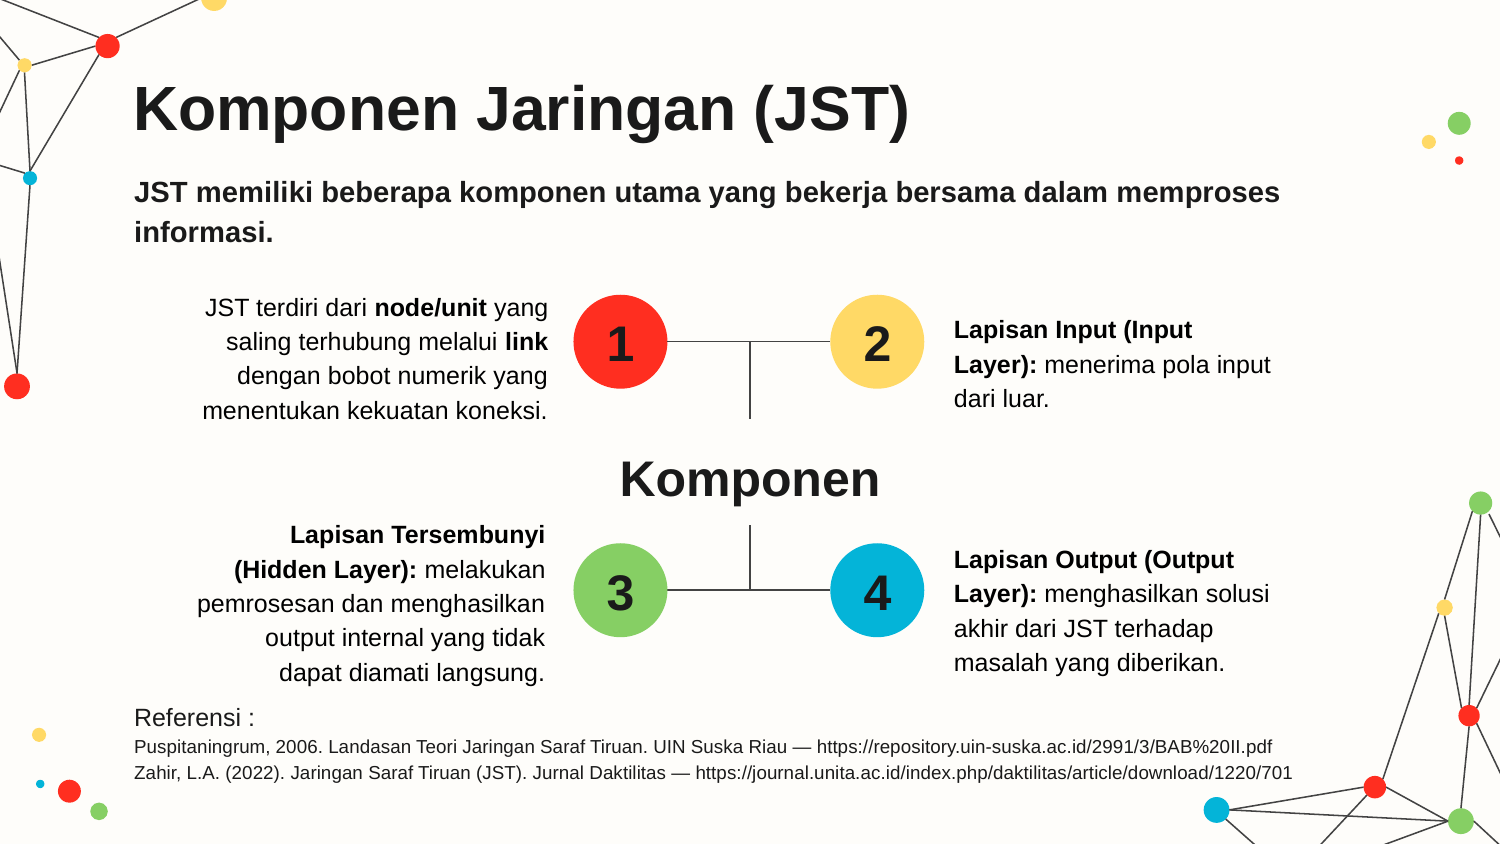

# Komponen Jaringan (JST)
JST memiliki beberapa komponen utama yang bekerja bersama dalam memproses informasi.
JST terdiri dari node/unit yang saling terhubung melalui link dengan bobot numerik yang menentukan kekuatan koneksi.
Lapisan Input (Input Layer): menerima pola input dari luar.

1
2
Komponen
Lapisan Tersembunyi (Hidden Layer): melakukan pemrosesan dan menghasilkan output internal yang tidak dapat diamati langsung.
Lapisan Output (Output Layer): menghasilkan solusi akhir dari JST terhadap masalah yang diberikan.

3
4
Referensi :
Puspitaningrum, 2006. Landasan Teori Jaringan Saraf Tiruan. UIN Suska Riau — https://repository.uin-suska.ac.id/2991/3/BAB%20II.pdf
Zahir, L.A. (2022). Jaringan Saraf Tiruan (JST). Jurnal Daktilitas — https://journal.unita.ac.id/index.php/daktilitas/article/download/1220/701